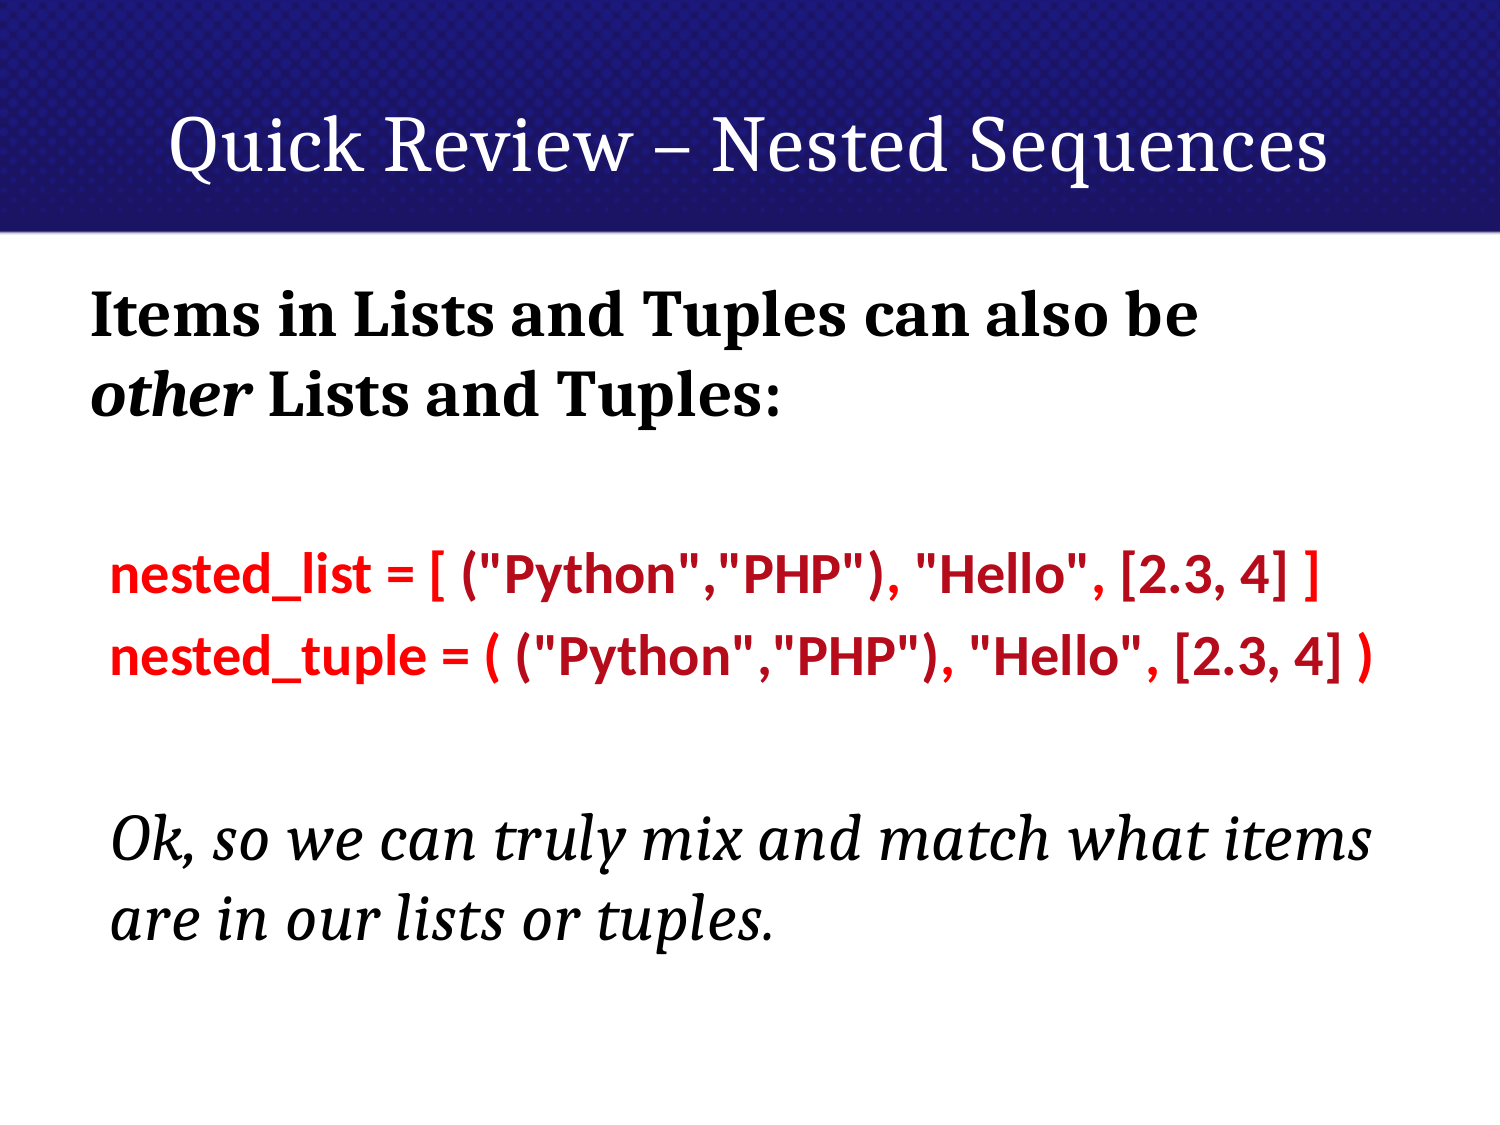

# Quick Review – Nested Sequences
Items in Lists and Tuples can also be
other Lists and Tuples:

nested_list = [ ("Python","PHP"), "Hello", [2.3, 4] ]
nested_tuple = ( ("Python","PHP"), "Hello", [2.3, 4] )

Ok, so we can truly mix and match what items are in our lists or tuples.